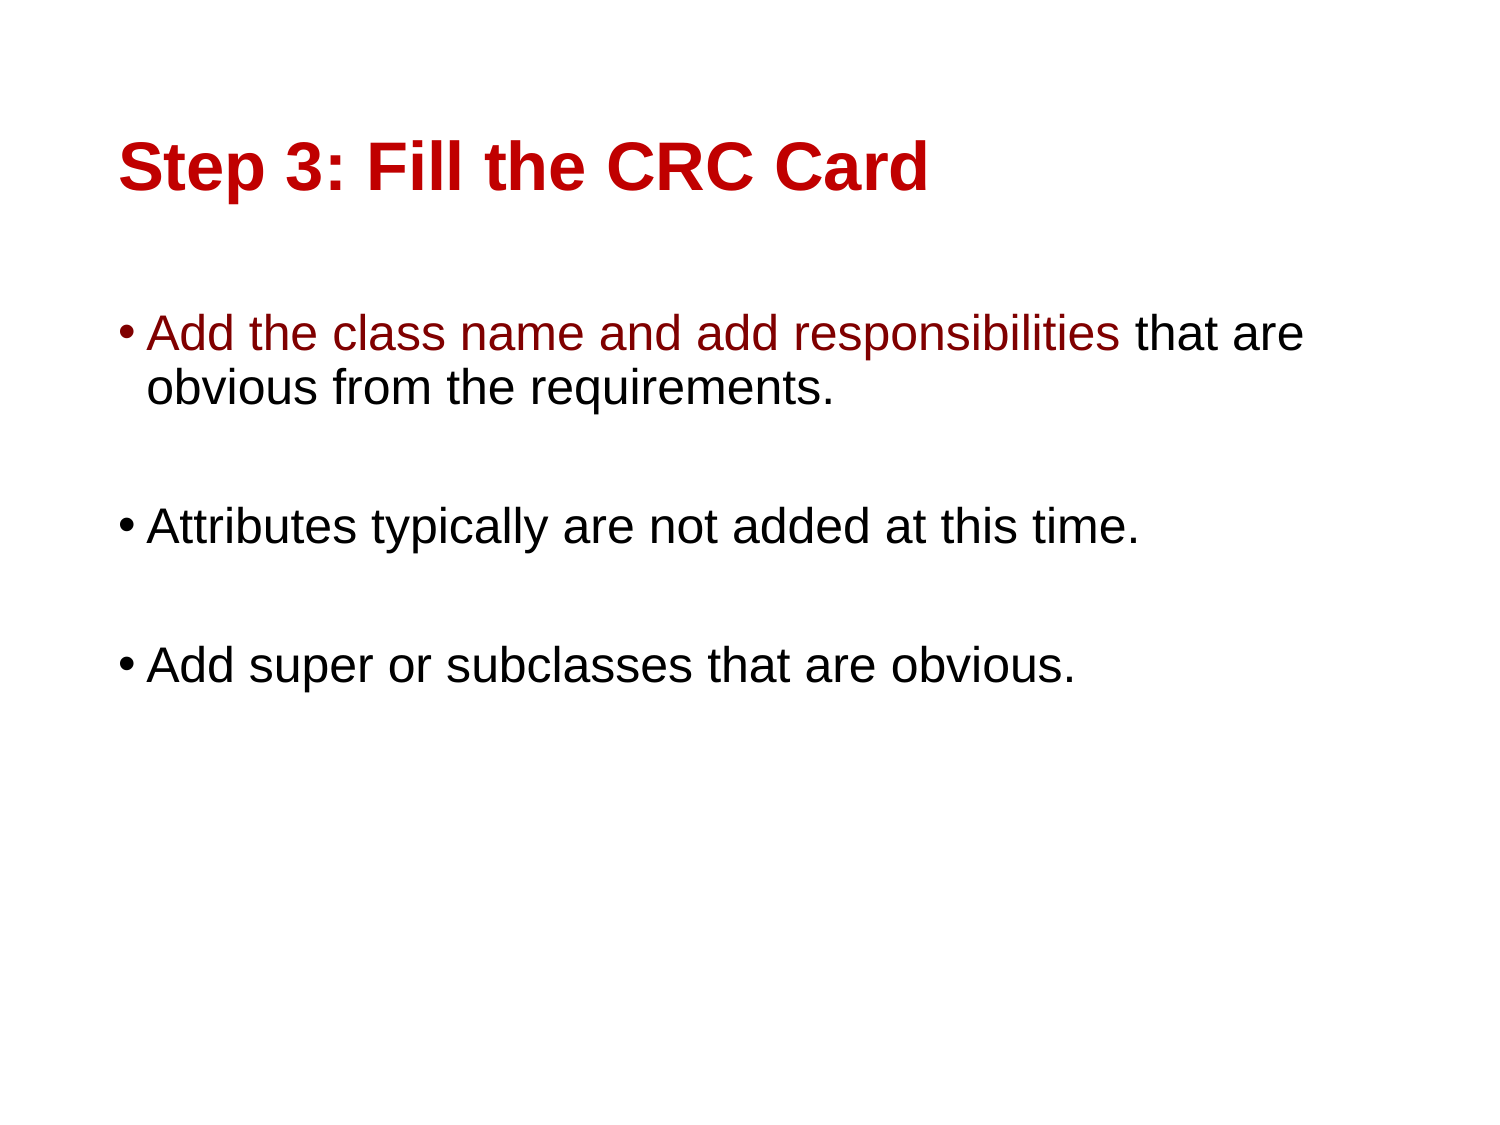

# Step 3: Fill the CRC Card
Add the class name and add responsibilities that are obvious from the requirements.

Attributes typically are not added at this time.

Add super or subclasses that are obvious.